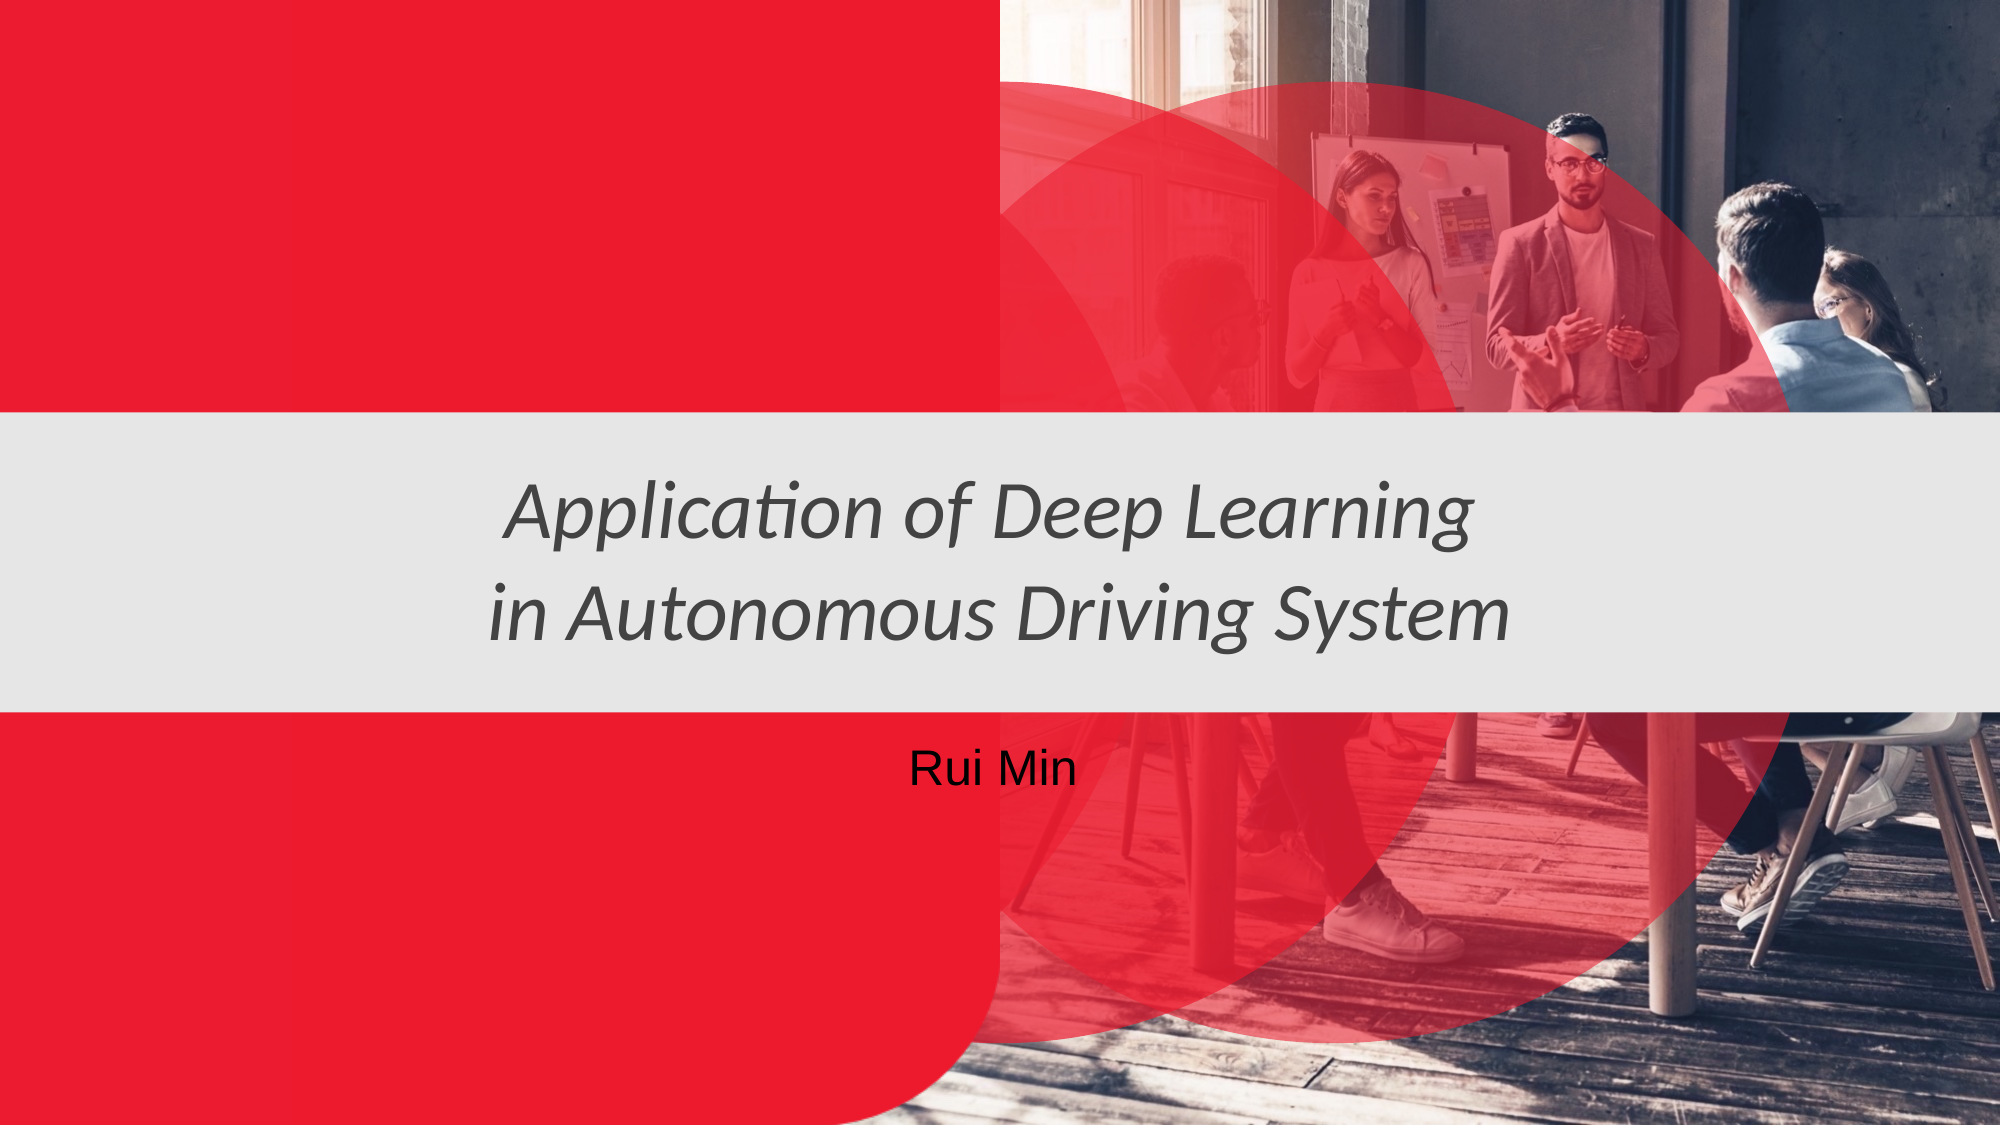

Application of Deep Learning
in Autonomous Driving System
Rui Min